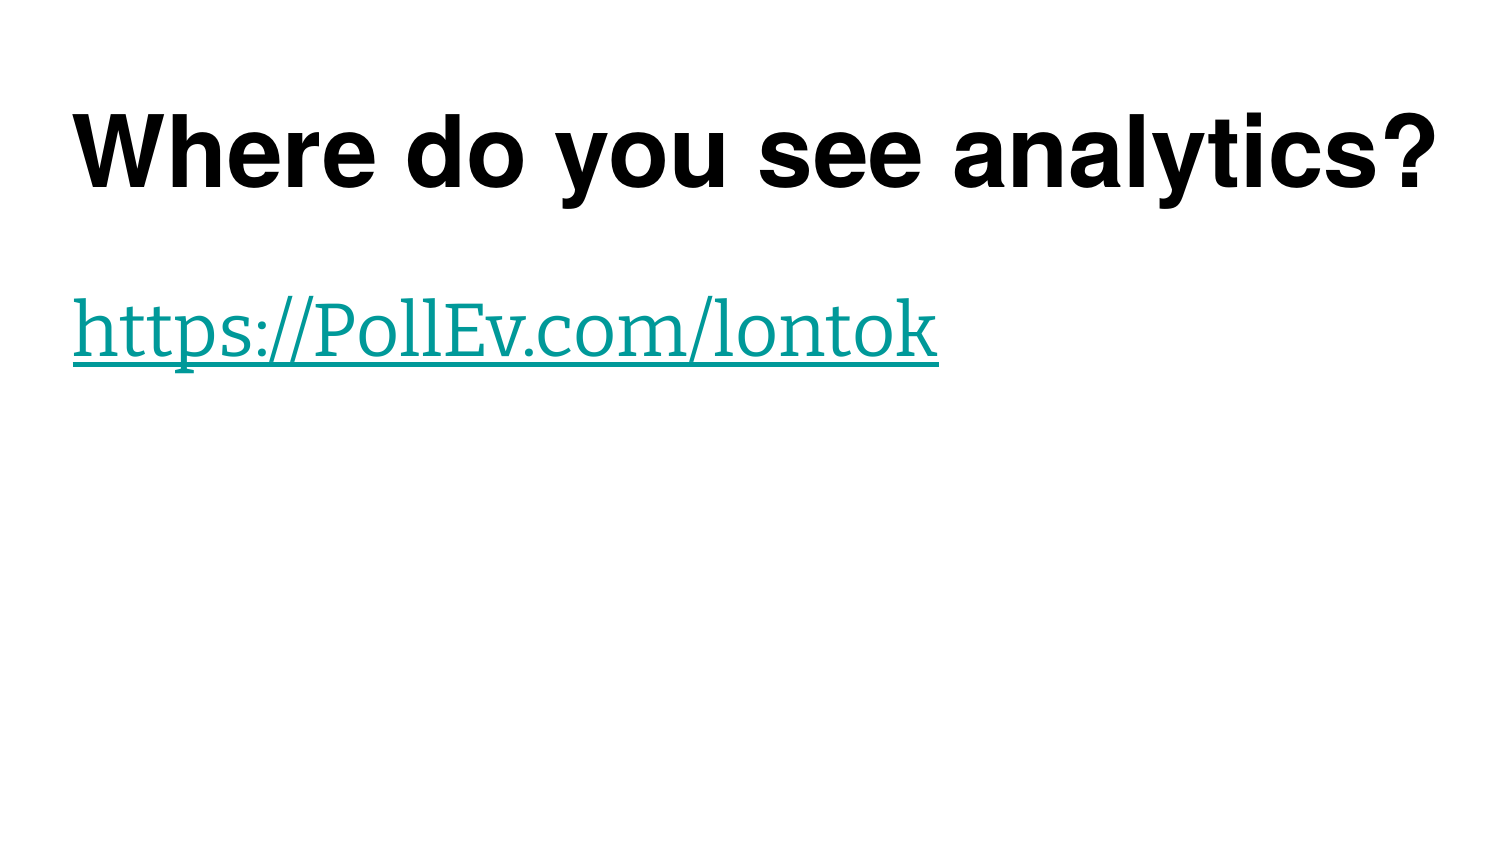

# Where do you see analytics?
https://PollEv.com/lontok